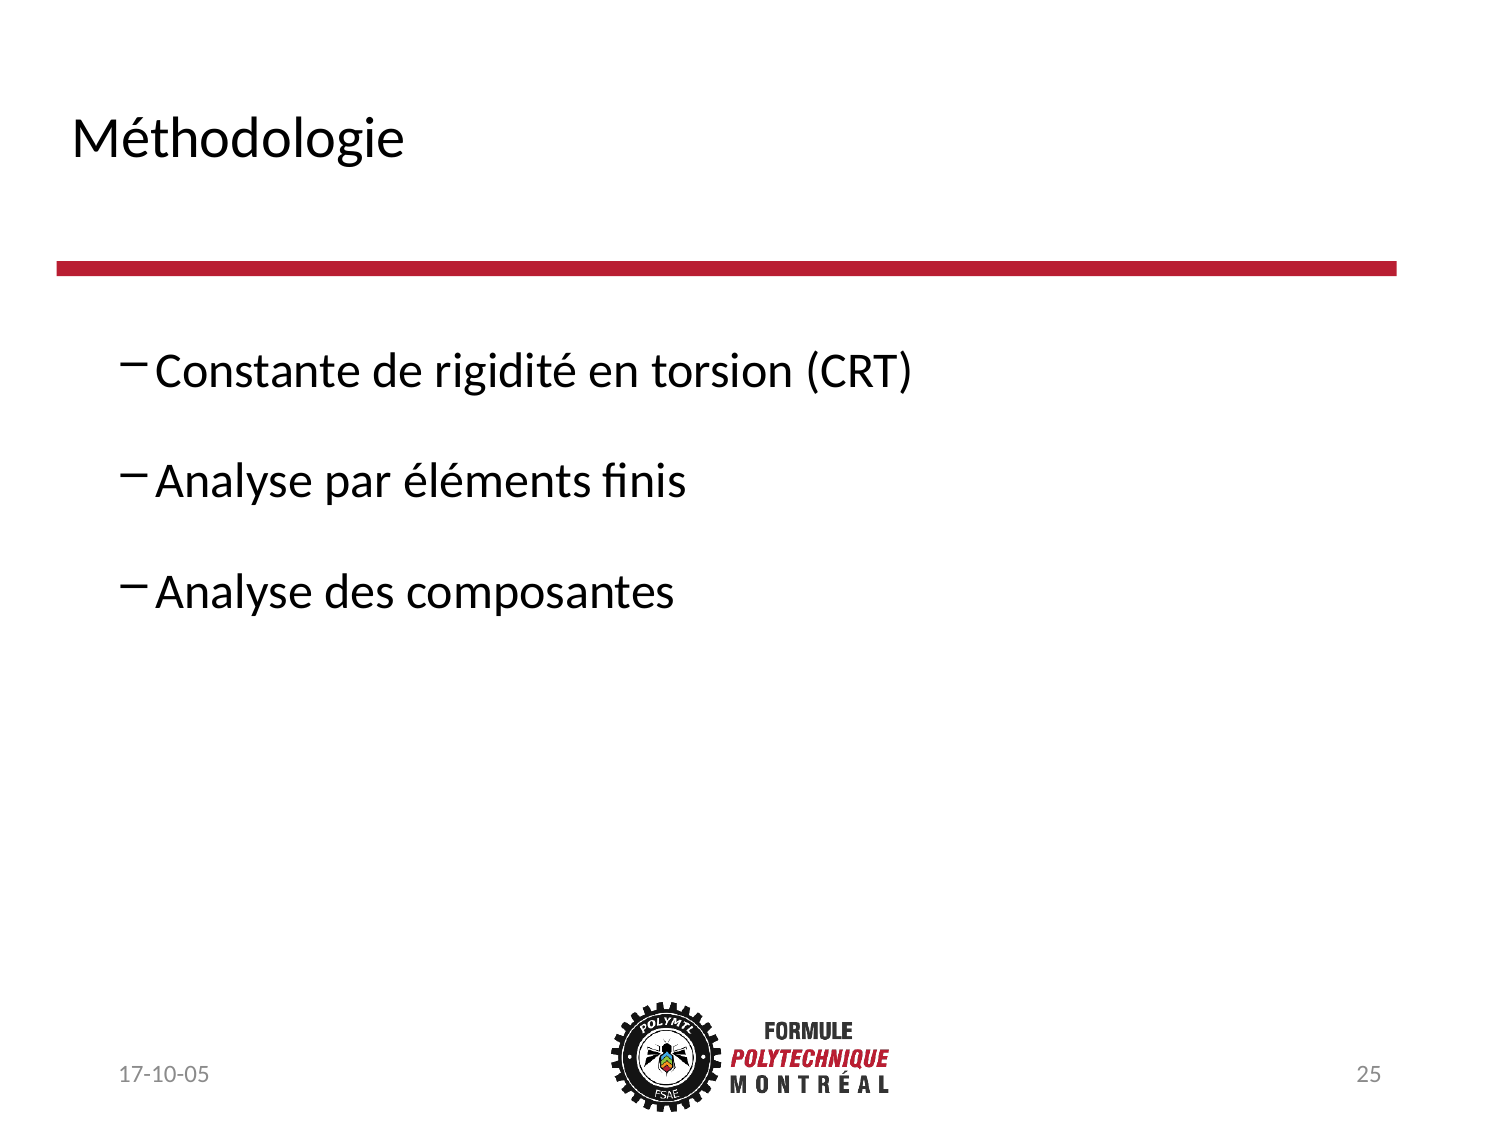

# Méthodologie
Constante de rigidité en torsion (CRT)
Analyse par éléments finis
Analyse des composantes

17-10-05
25